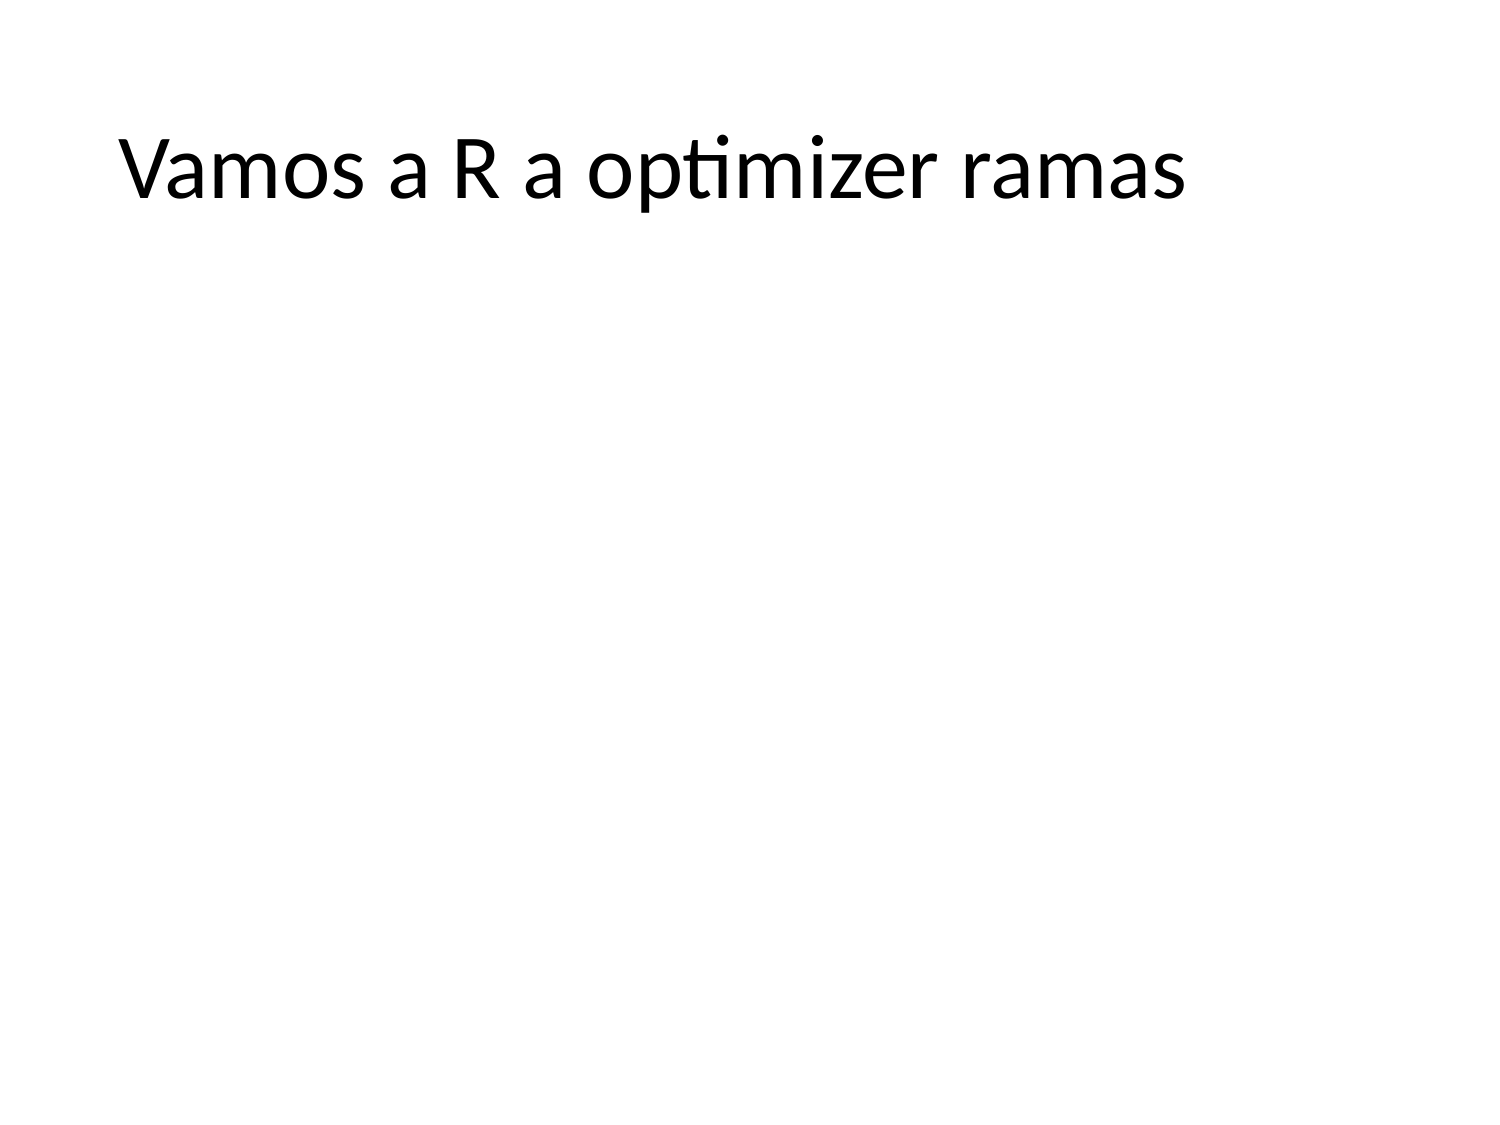

# Vamos a R a optimizer ramas